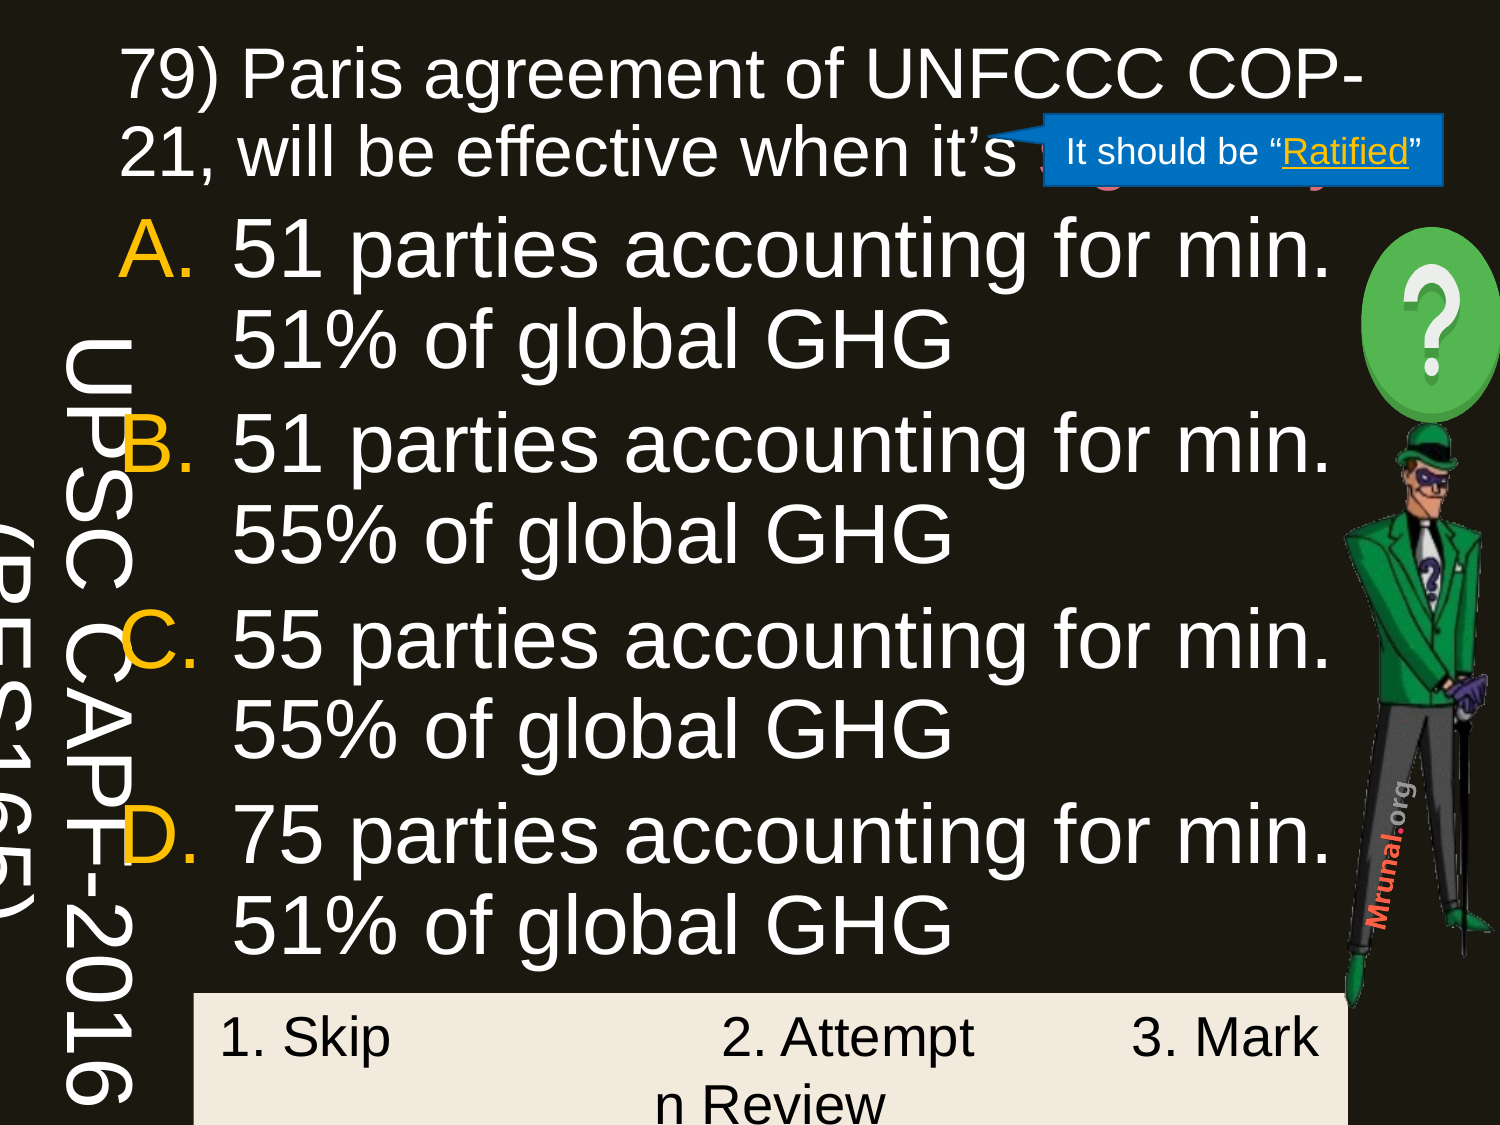

UPSC CAPF-2016 (BES165)
79) Paris agreement of UNFCCC COP-21, will be effective when it’s signed by
51 parties accounting for min. 51% of global GHG
51 parties accounting for min. 55% of global GHG
55 parties accounting for min. 55% of global GHG
75 parties accounting for min. 51% of global GHG
It should be “Ratified”